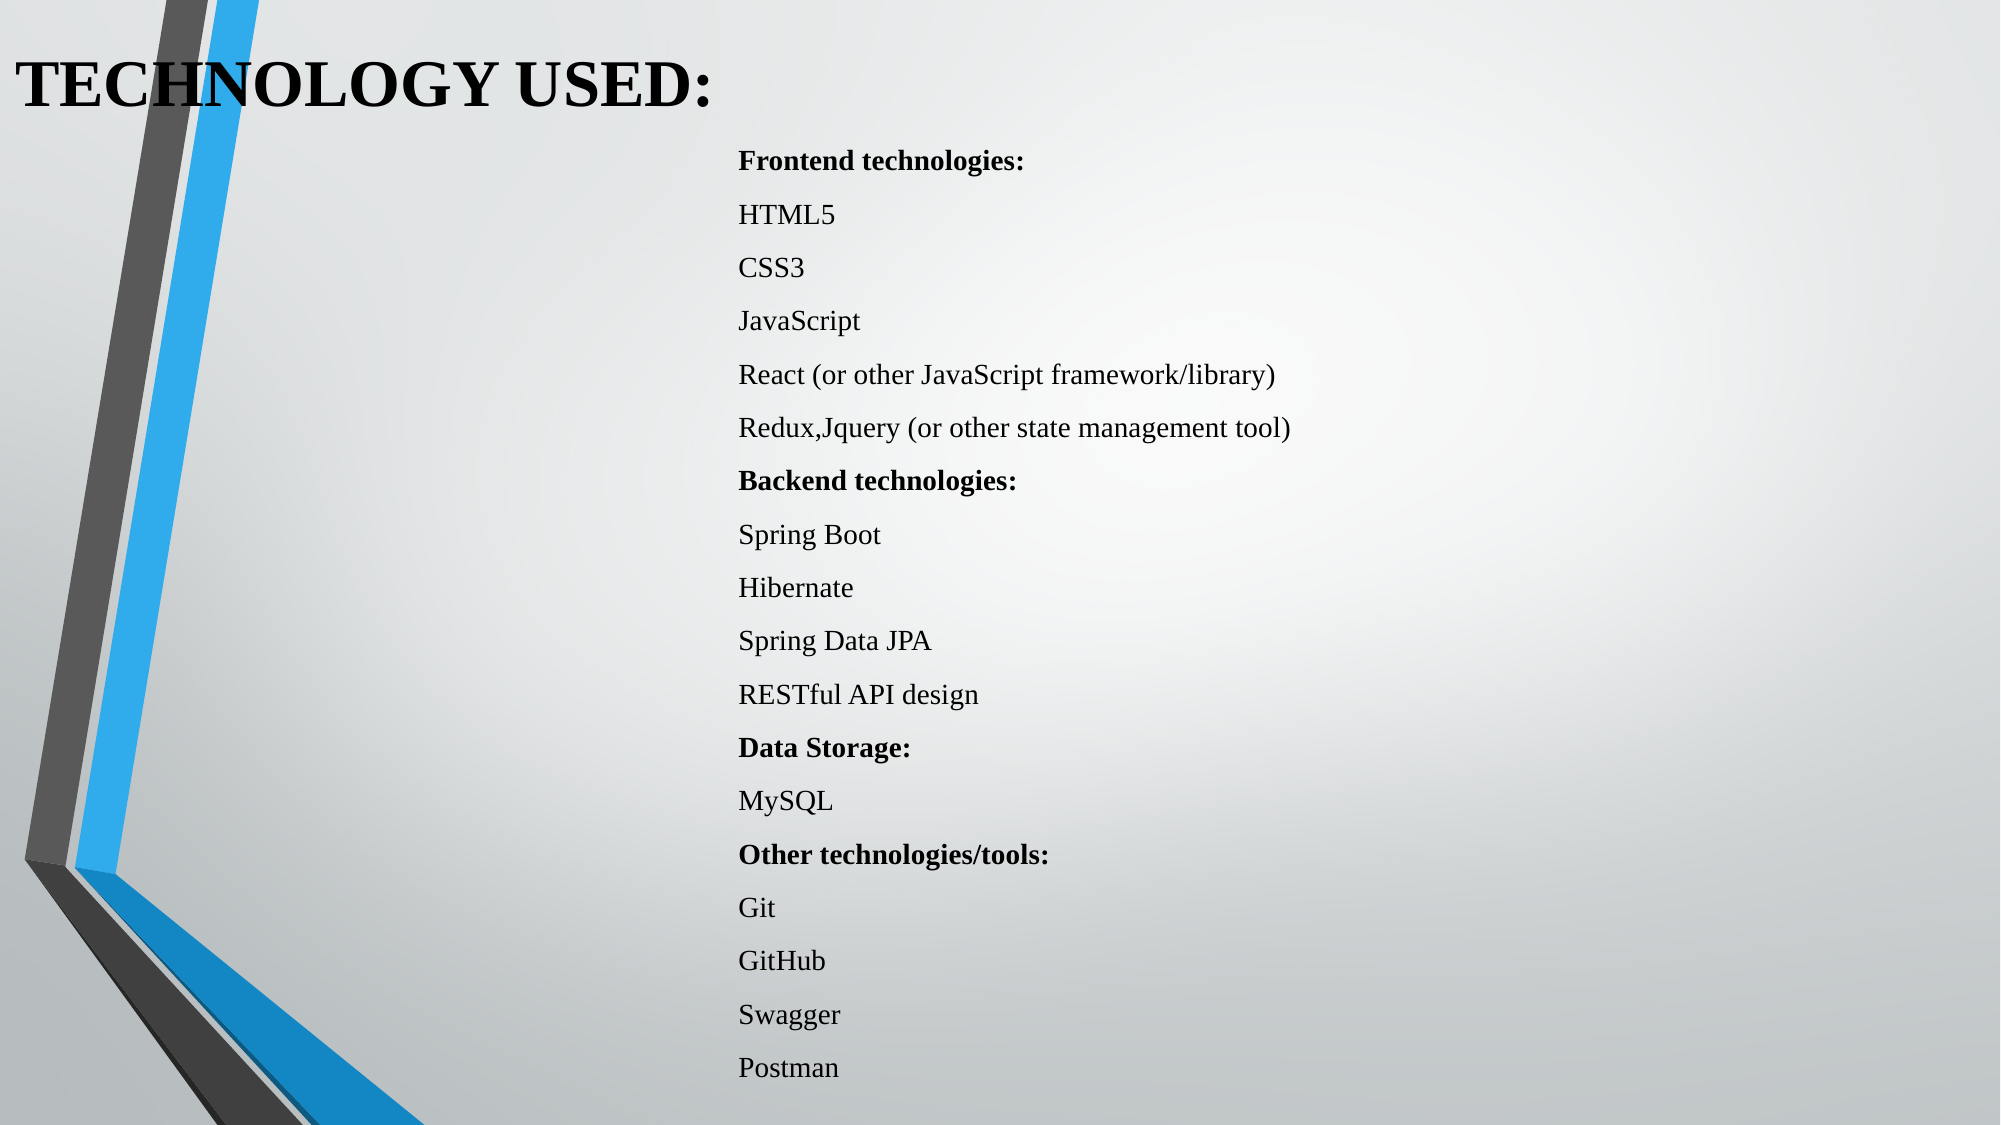

# TECHNOLOGY USED:
Frontend technologies:
HTML5
CSS3
JavaScript
React (or other JavaScript framework/library)
Redux,Jquery (or other state management tool)
Backend technologies:
Spring Boot
Hibernate
Spring Data JPA
RESTful API design
Data Storage:
MySQL
Other technologies/tools:
Git
GitHub
Swagger
Postman